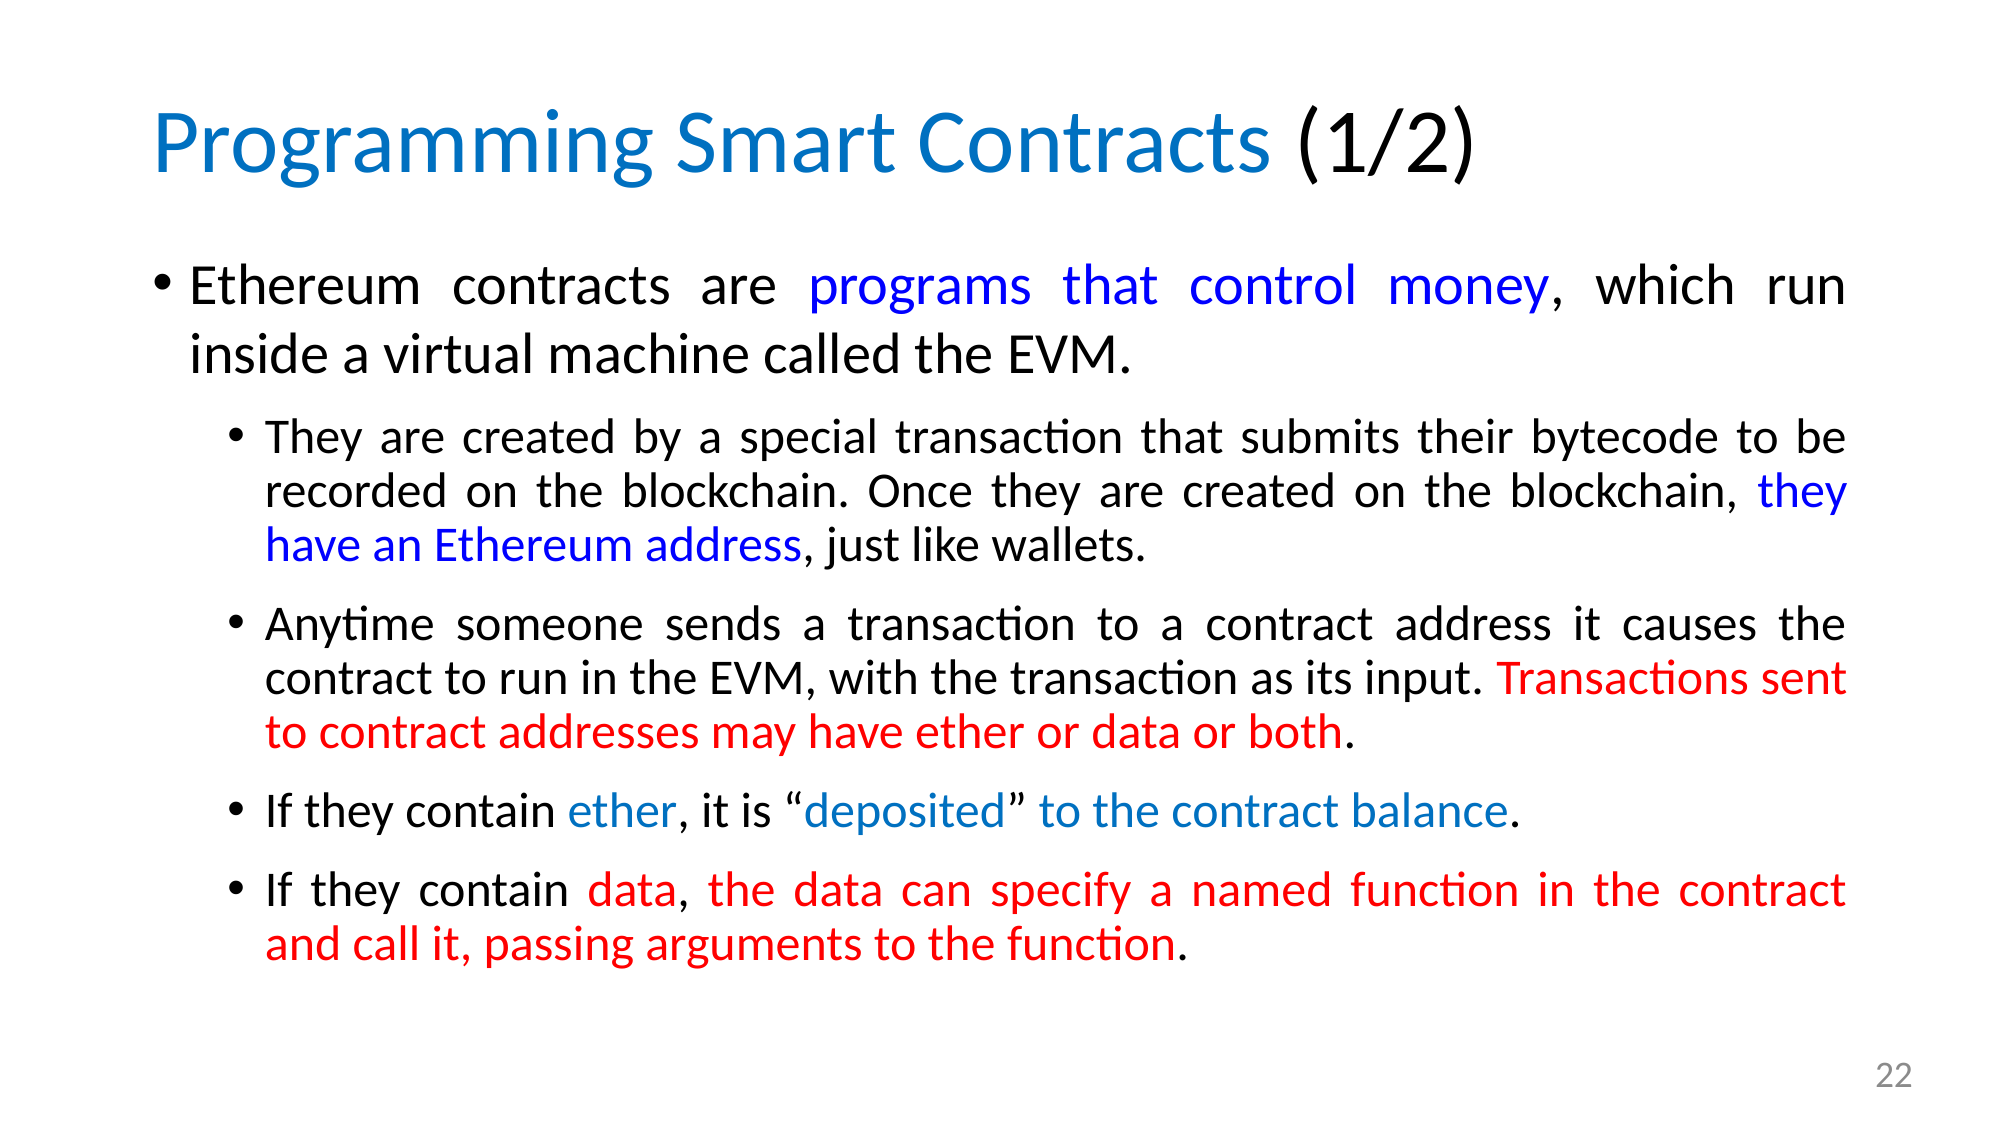

# Programming Smart Contracts (1/2)
Ethereum contracts are programs that control money, which run inside a virtual machine called the EVM.
They are created by a special transaction that submits their bytecode to be recorded on the blockchain. Once they are created on the blockchain, they have an Ethereum address, just like wallets.
Anytime someone sends a transaction to a contract address it causes the contract to run in the EVM, with the transaction as its input. Transactions sent to contract addresses may have ether or data or both.
If they contain ether, it is “deposited” to the contract balance.
If they contain data, the data can specify a named function in the contract and call it, passing arguments to the function.
22